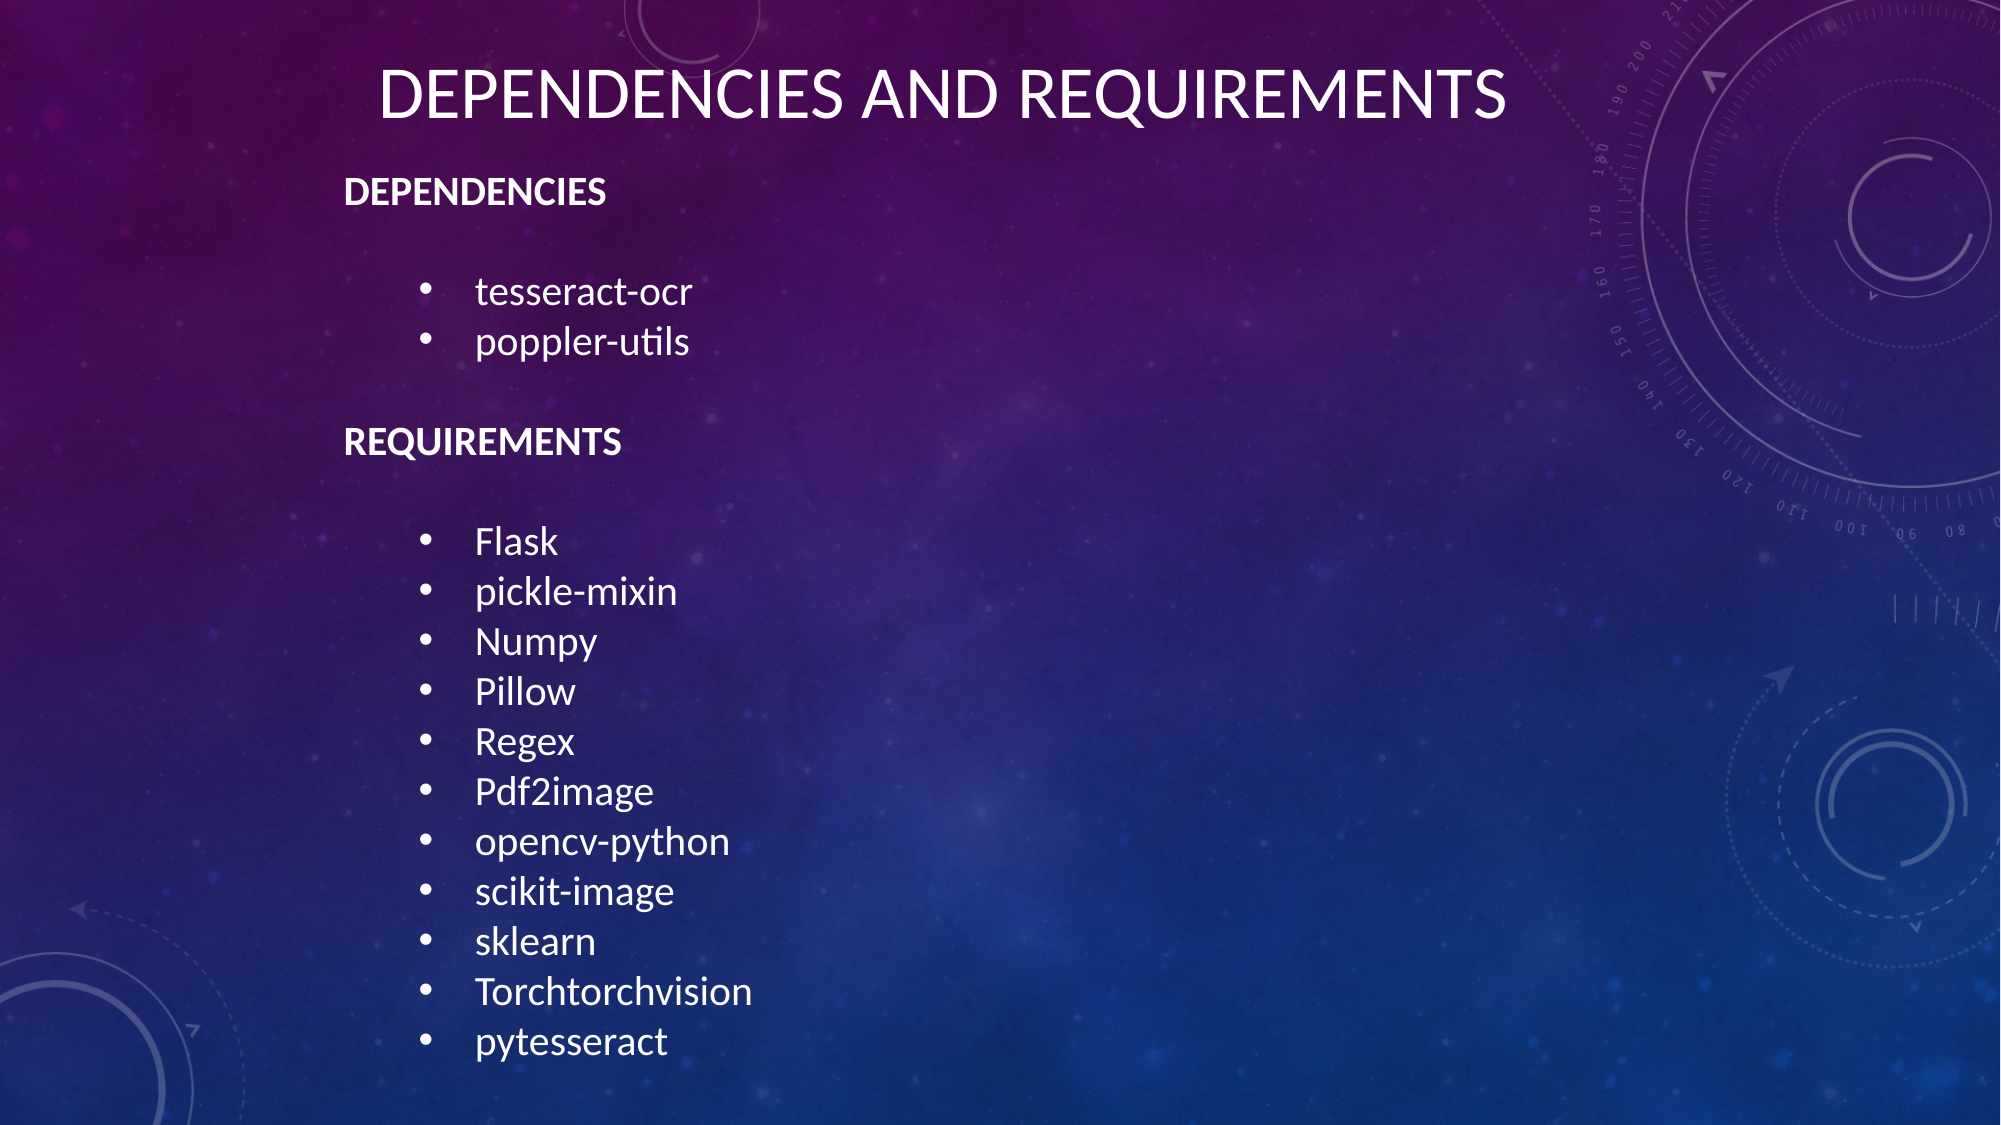

# Dependencies and Requirements
DEPENDENCIES

tesseract-ocr
poppler-utils

REQUIREMENTS

Flask
pickle-mixin
Numpy
Pillow
Regex
Pdf2image
opencv-python
scikit-image
sklearn
Torchtorchvision
pytesseract